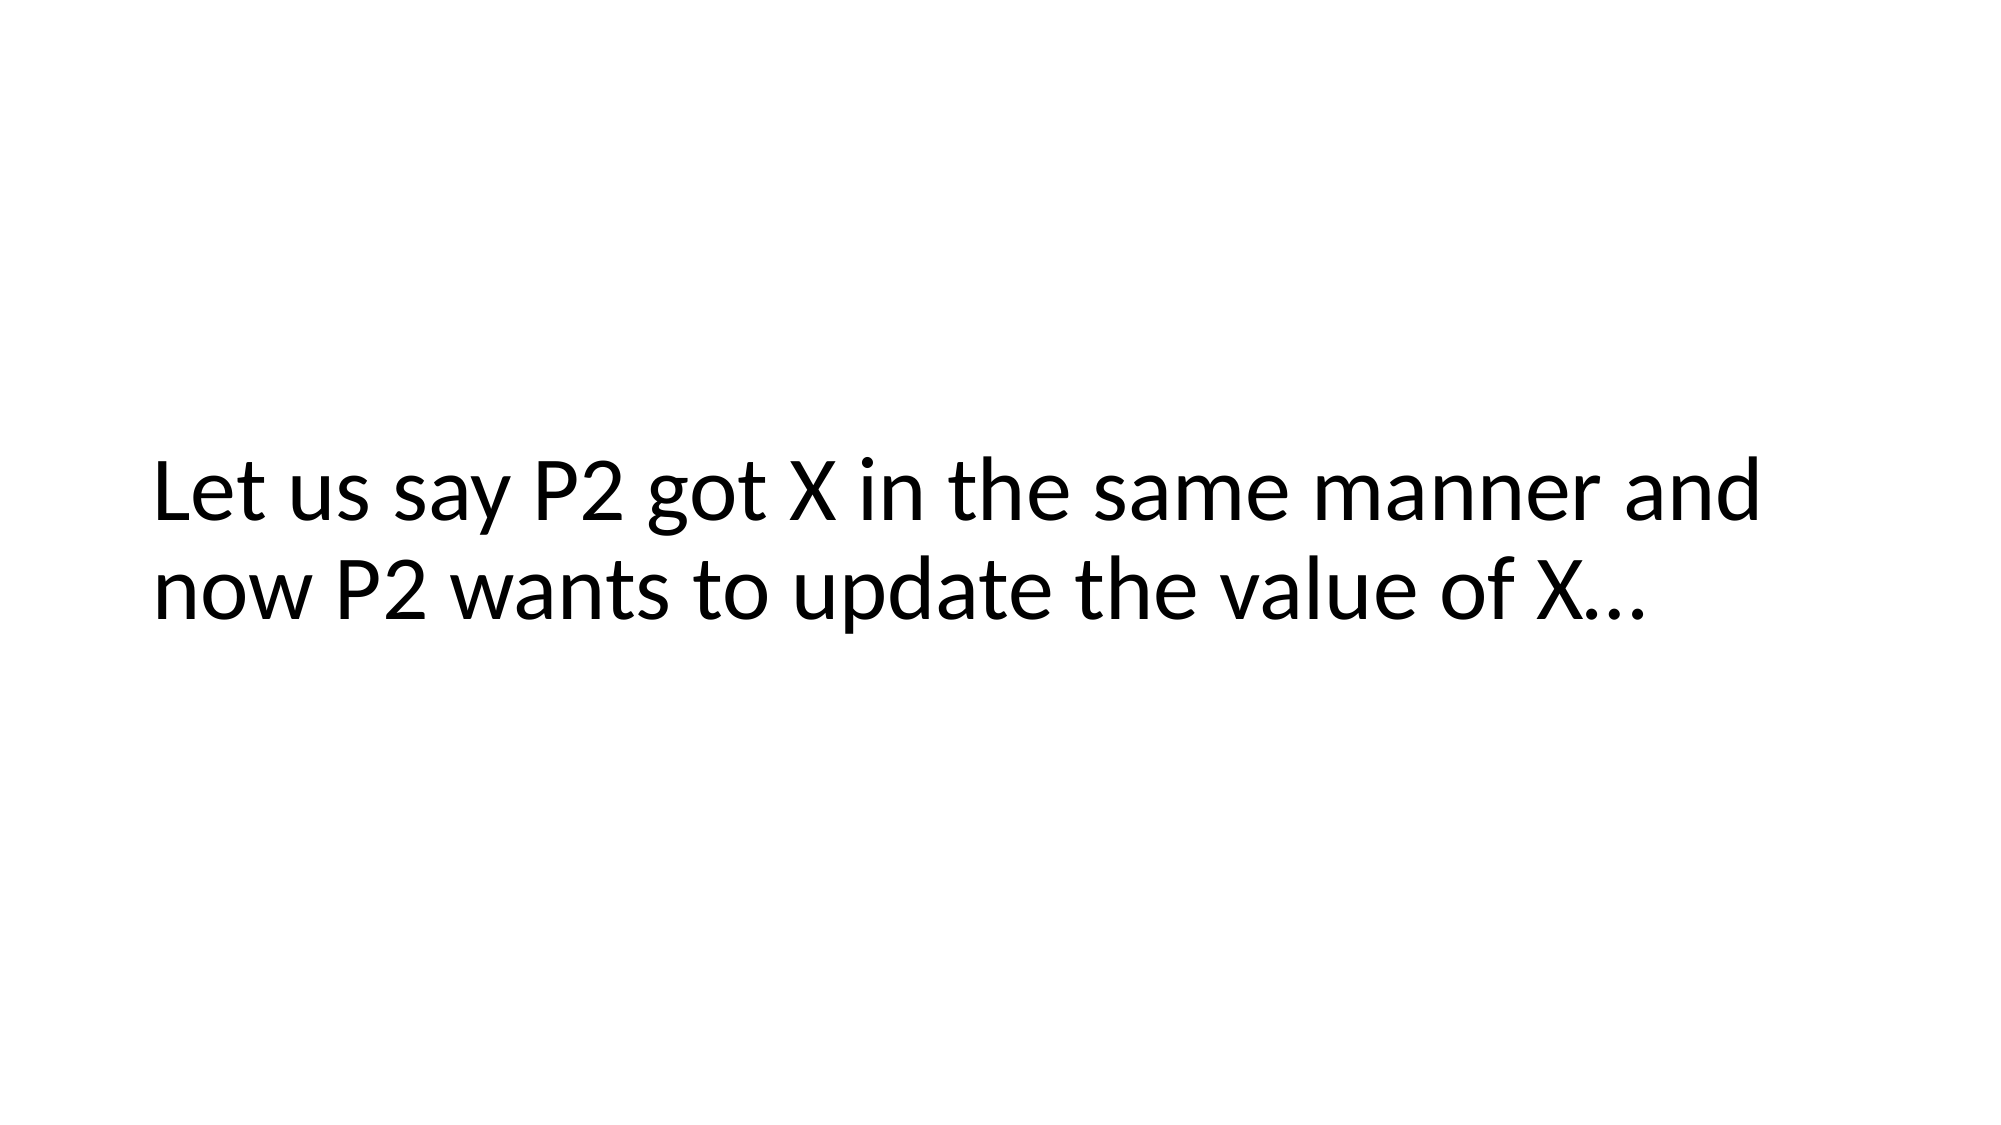

# Let us say P2 got X in the same manner and now P2 wants to update the value of X…